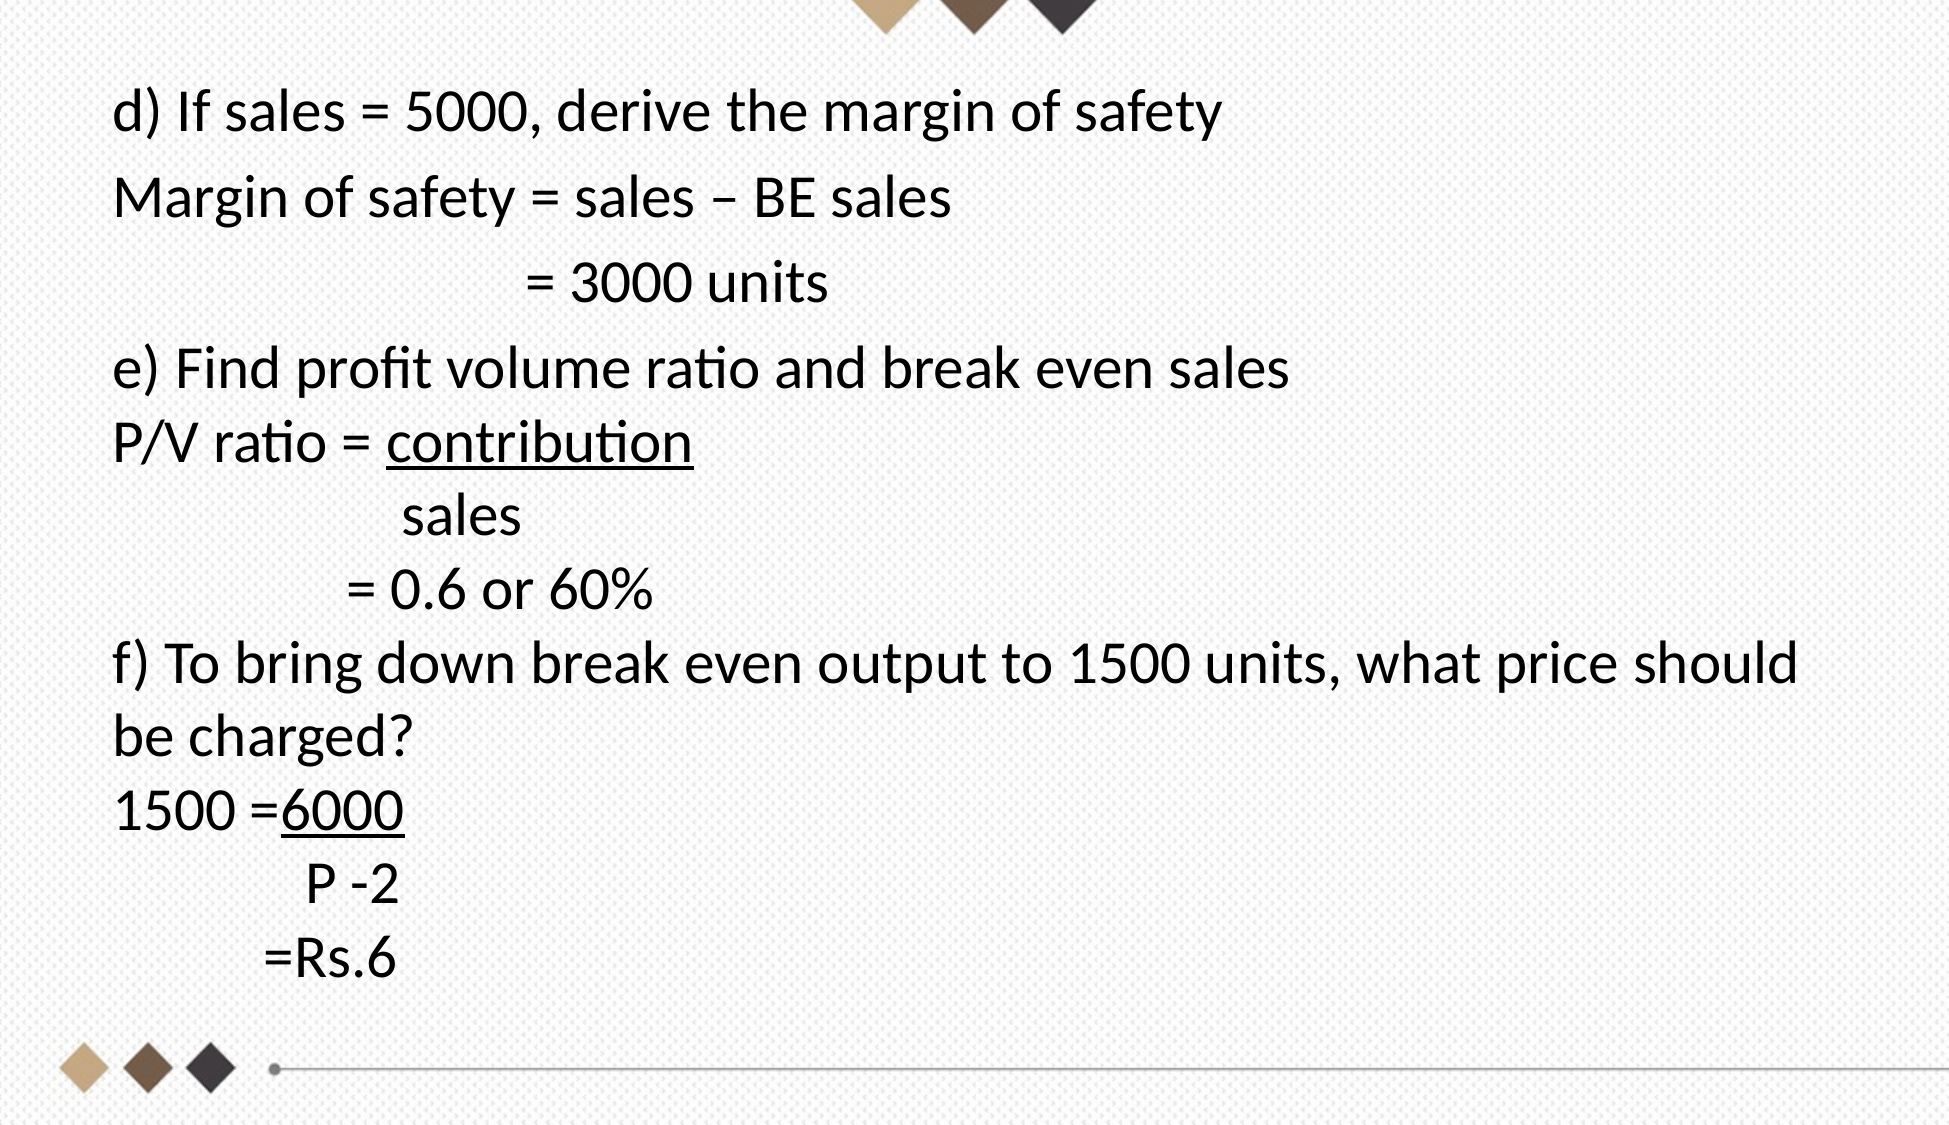

d) If sales = 5000, derive the margin of safety
Margin of safety = sales – BE sales
                              = 3000 units
e) Find profit volume ratio and break even sales
P/V ratio = contribution
                     sales
                 = 0.6 or 60%
f) To bring down break even output to 1500 units, what price should be charged?
1500 =6000
              P -2
           =Rs.6